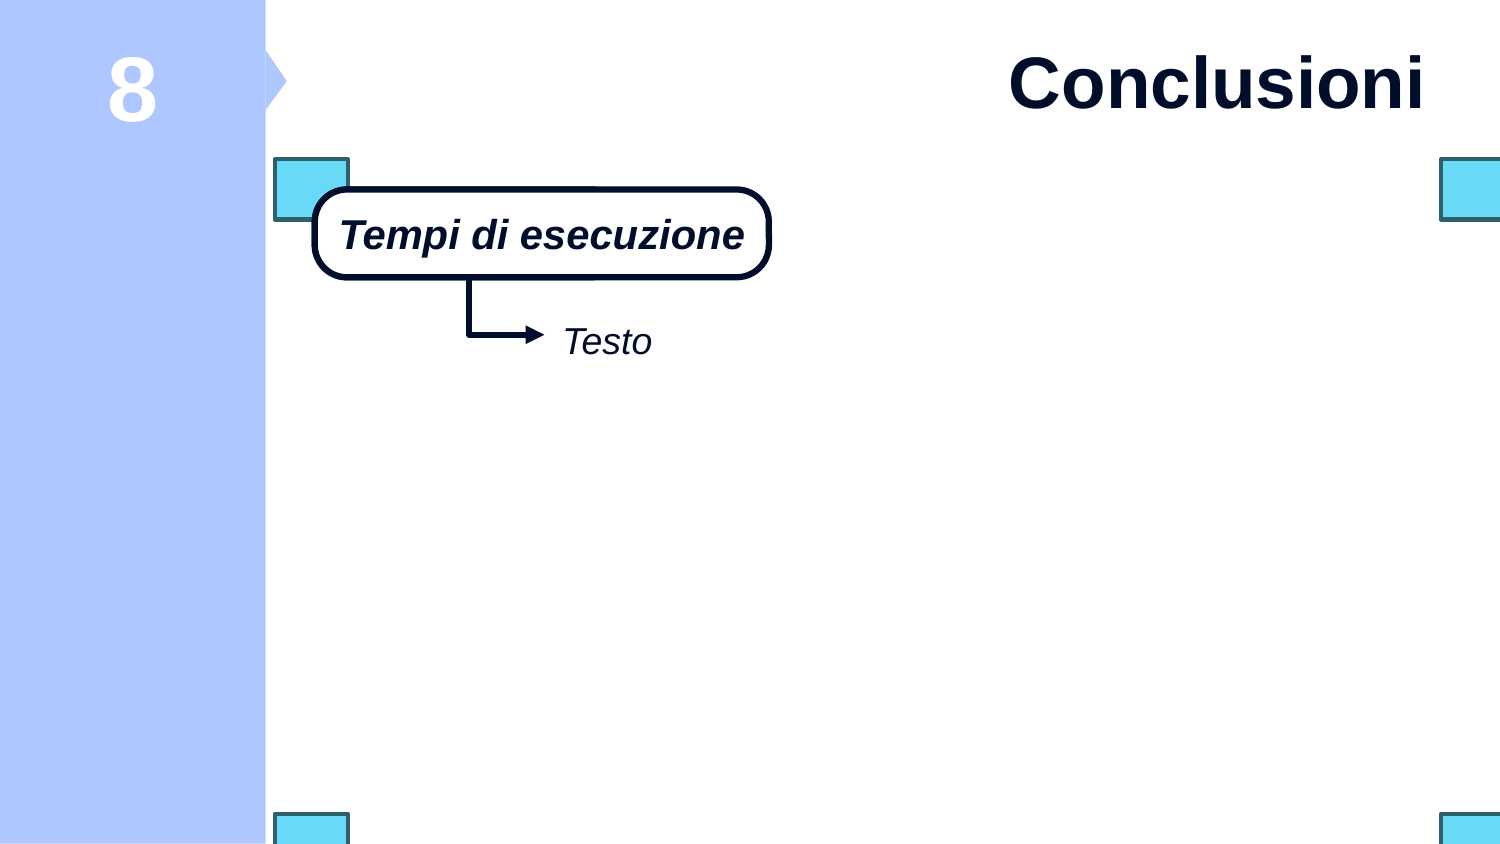

8

# Conclusioni

Tempi di esecuzione
Svantaggi
Testo